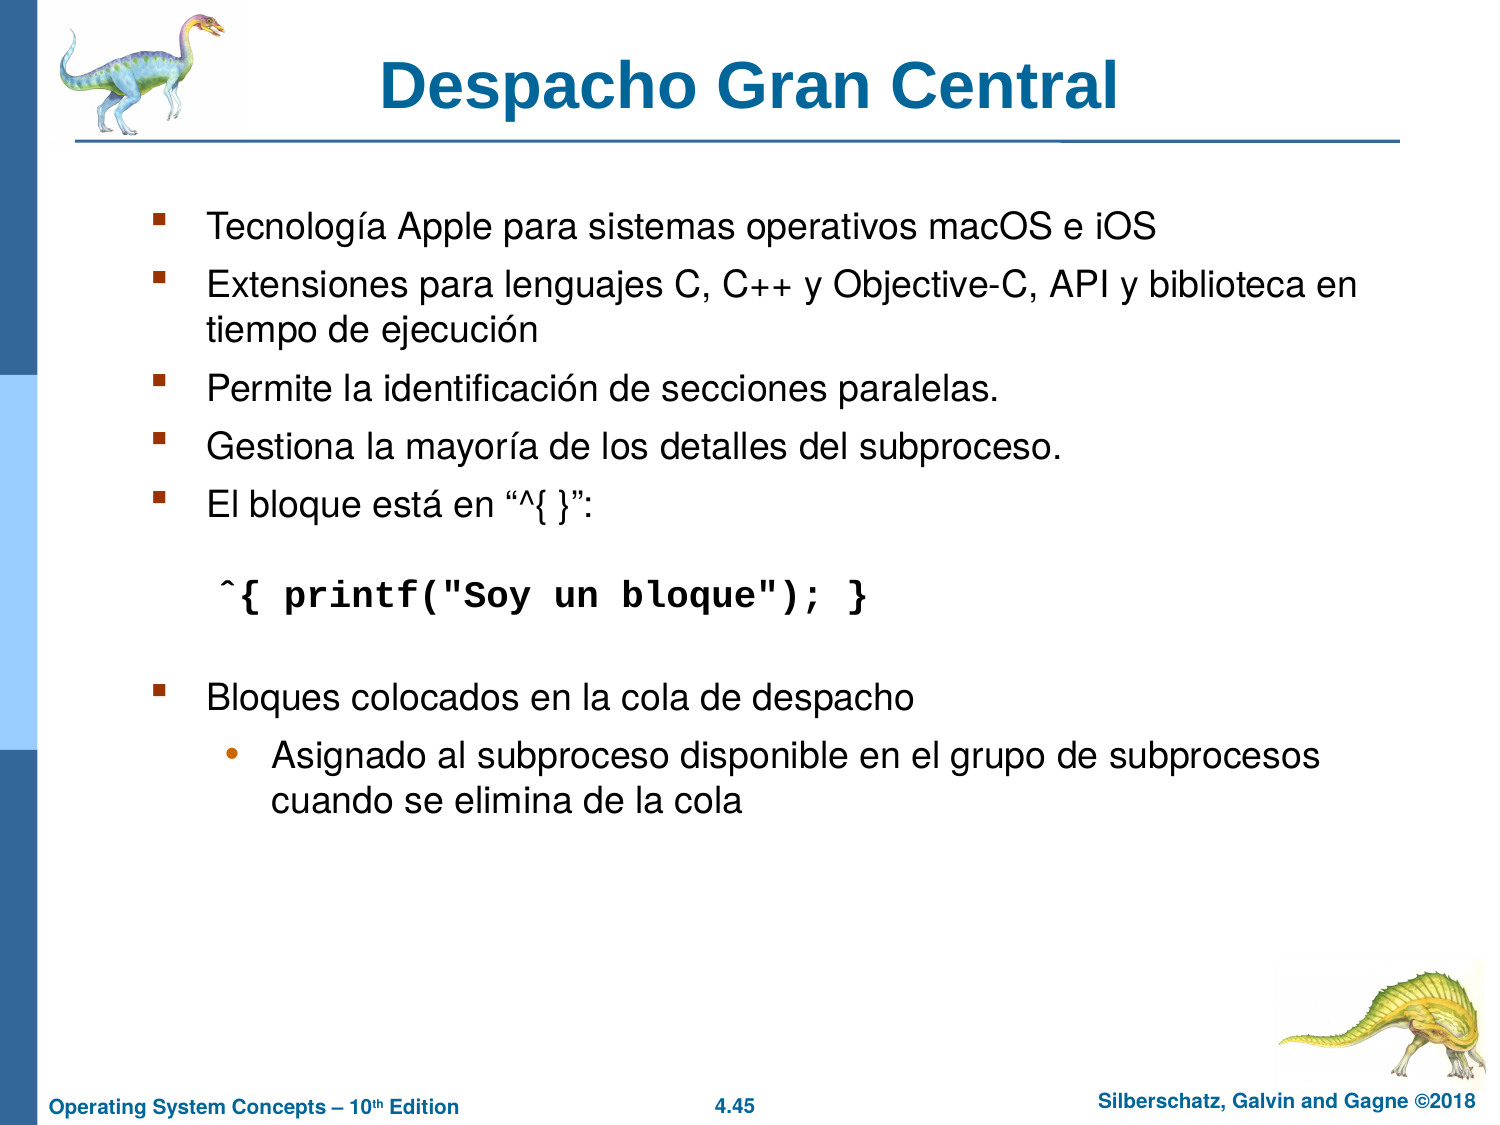

# Despacho Gran Central
Tecnología Apple para sistemas operativos macOS e iOS
Extensiones para lenguajes C, C++ y Objective-C, API y biblioteca en tiempo de ejecución
Permite la identificación de secciones paralelas.
Gestiona la mayoría de los detalles del subproceso.
El bloque está en “^{ }”:
 ˆ{ printf("Soy un bloque"); }
Bloques colocados en la cola de despacho
Asignado al subproceso disponible en el grupo de subprocesos cuando se elimina de la cola